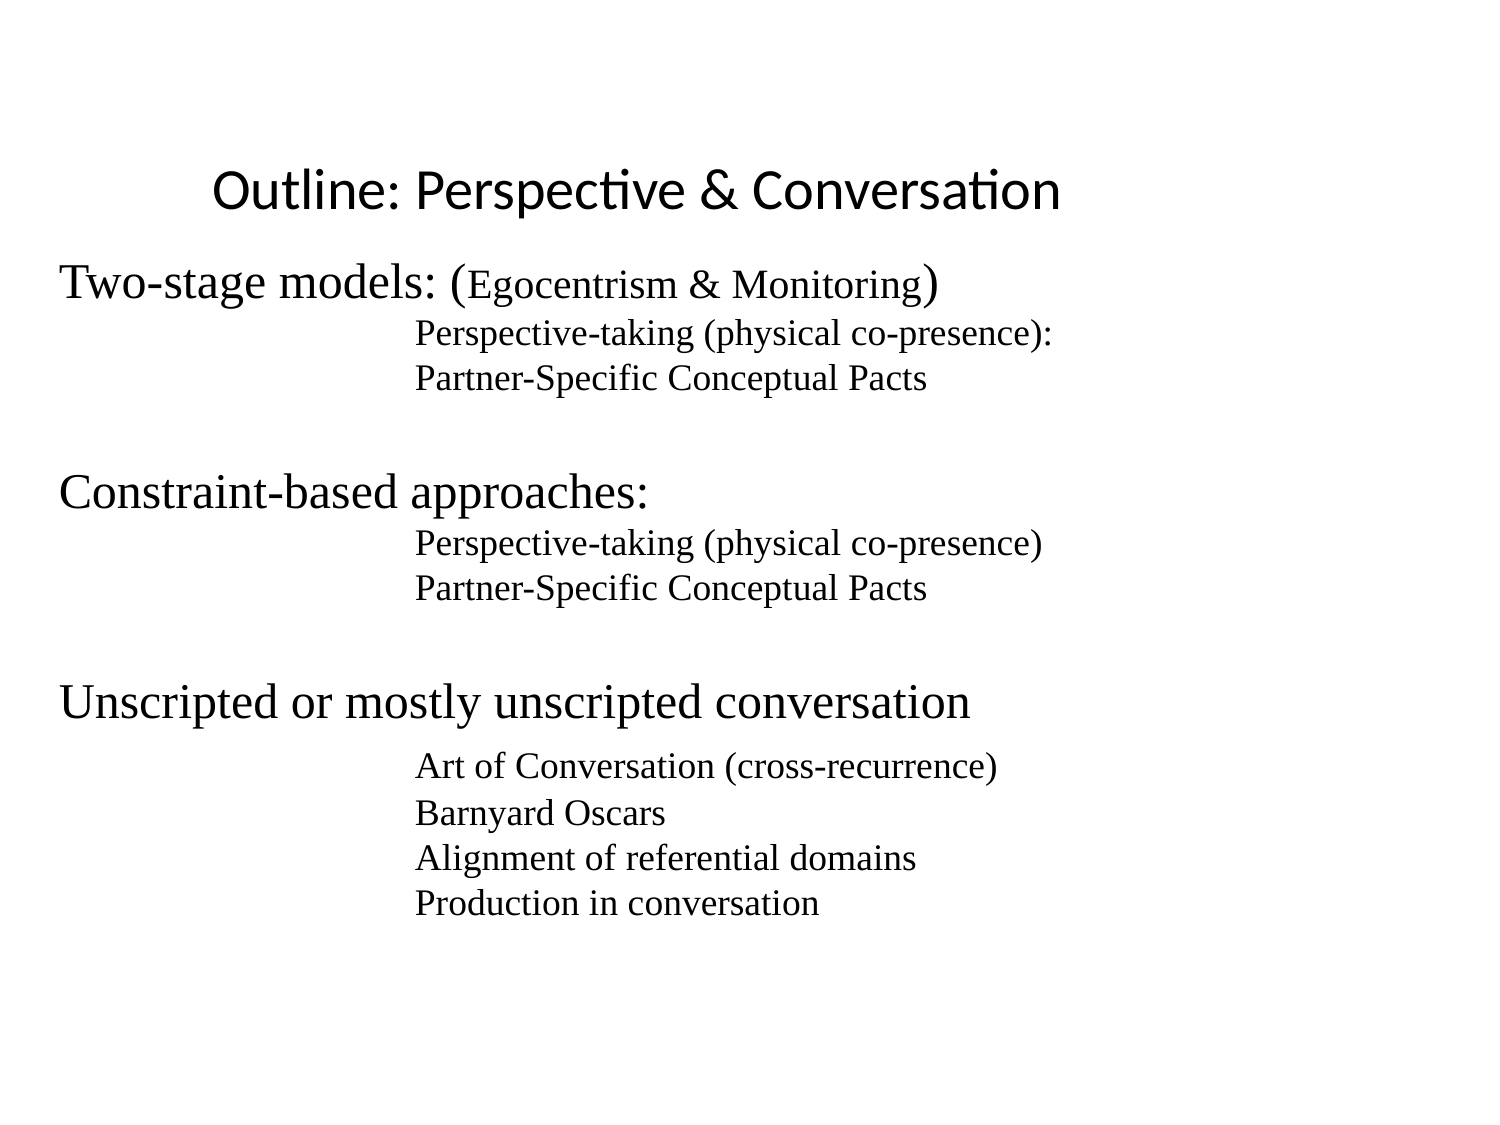

Outline: Perspective & Conversation
Two-stage models: (Egocentrism & Monitoring)
			Perspective-taking (physical co-presence):
			Partner-Specific Conceptual Pacts

Constraint-based approaches:
			Perspective-taking (physical co-presence)
			Partner-Specific Conceptual Pacts

Unscripted or mostly unscripted conversation
			Art of Conversation (cross-recurrence)
			Barnyard Oscars
			Alignment of referential domains
			Production in conversation